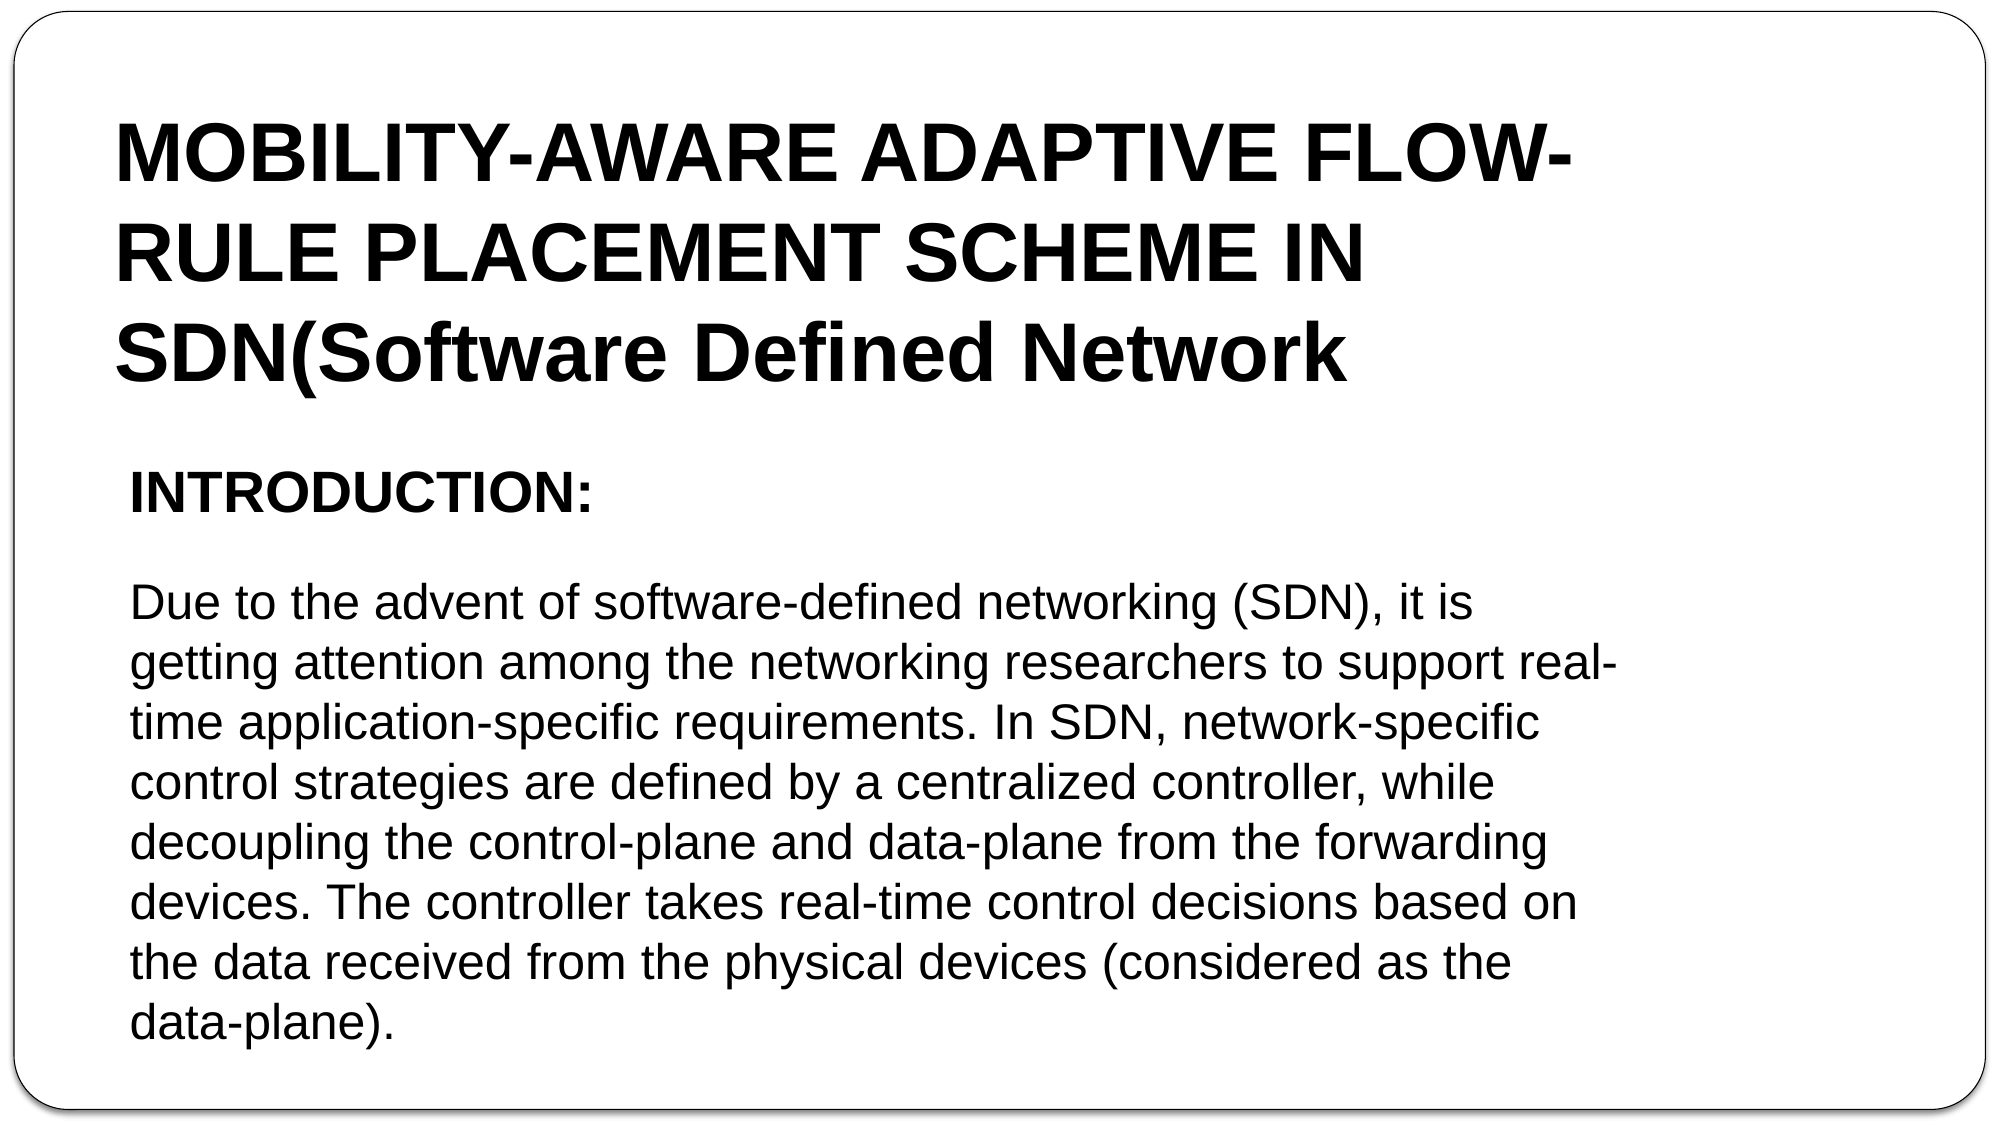

MOBILITY-AWARE ADAPTIVE FLOW-RULE PLACEMENT SCHEME IN SDN(Software Defined Network
INTRODUCTION:

Due to the advent of software-defined networking (SDN), it is getting attention among the networking researchers to support real-time application-specific requirements. In SDN, network-specific control strategies are defined by a centralized controller, while decoupling the control-plane and data-plane from the forwarding devices. The controller takes real-time control decisions based on the data received from the physical devices (considered as the data-plane).